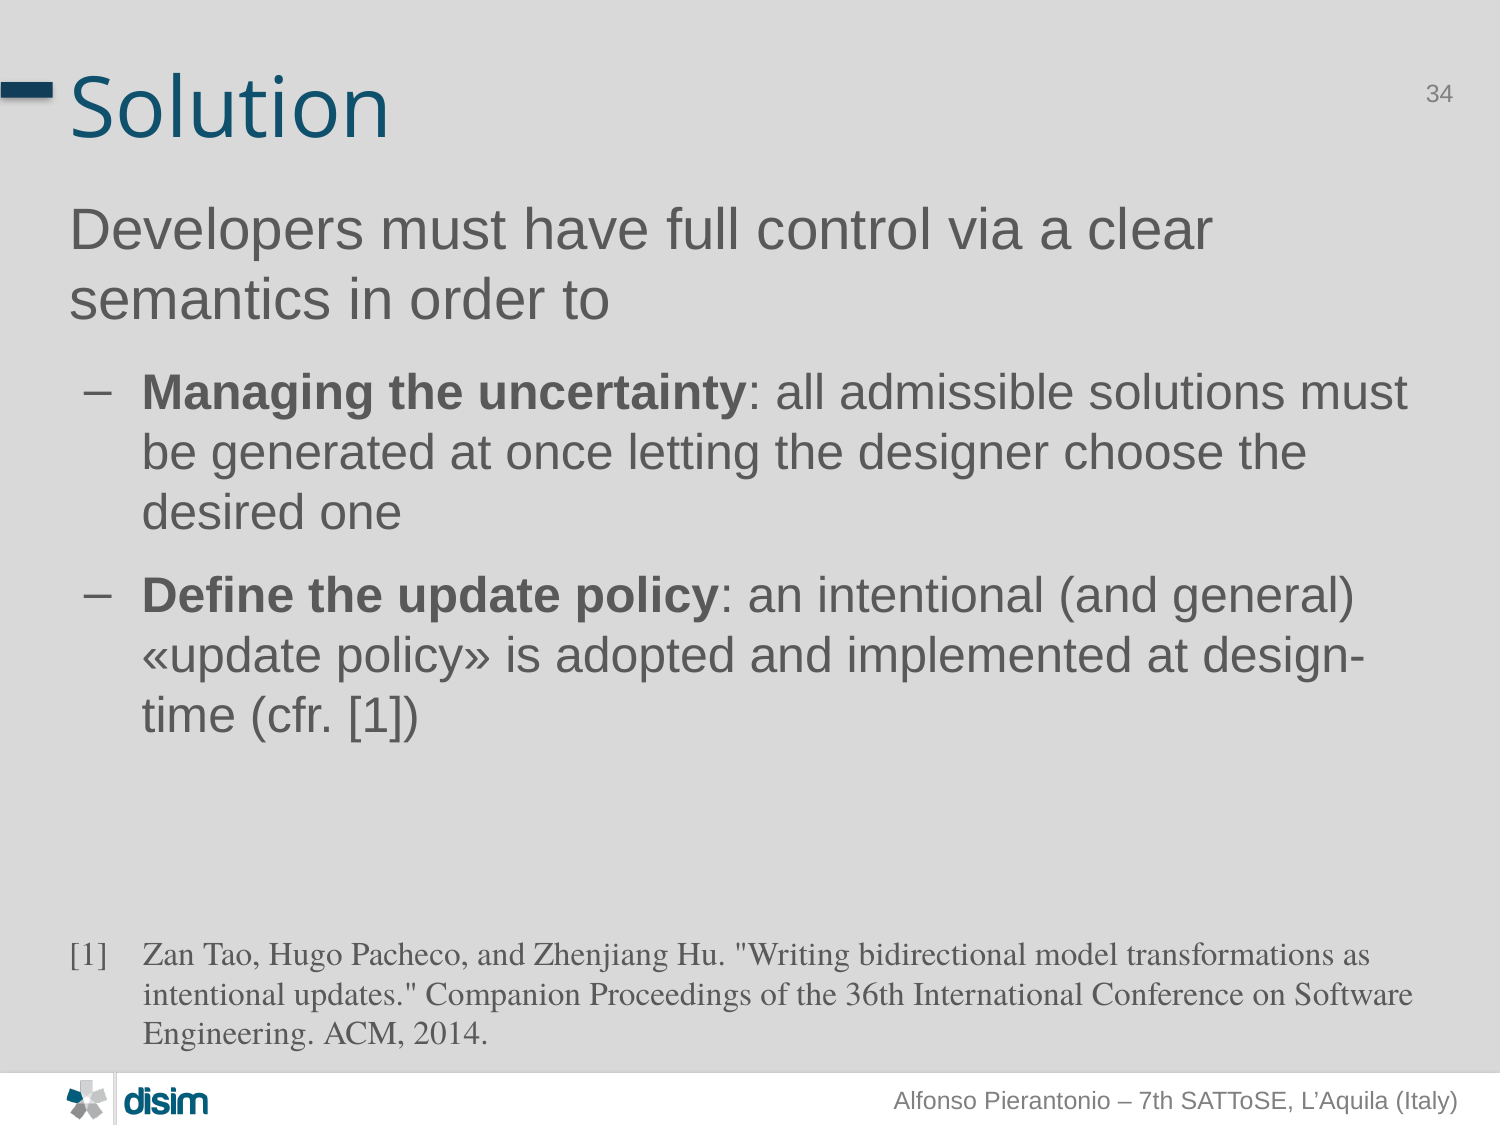

# Solution
Developers must have full control via a clear semantics in order to
Managing the uncertainty: all admissible solutions must be generated at once letting the designer choose the desired one
Define the update policy: an intentional (and general) «update policy» is adopted and implemented at design-time (cfr. [1])

[1] 	Zan Tao, Hugo Pacheco, and Zhenjiang Hu. "Writing bidirectional model transformations as intentional updates." Companion Proceedings of the 36th International Conference on Software Engineering. ACM, 2014.